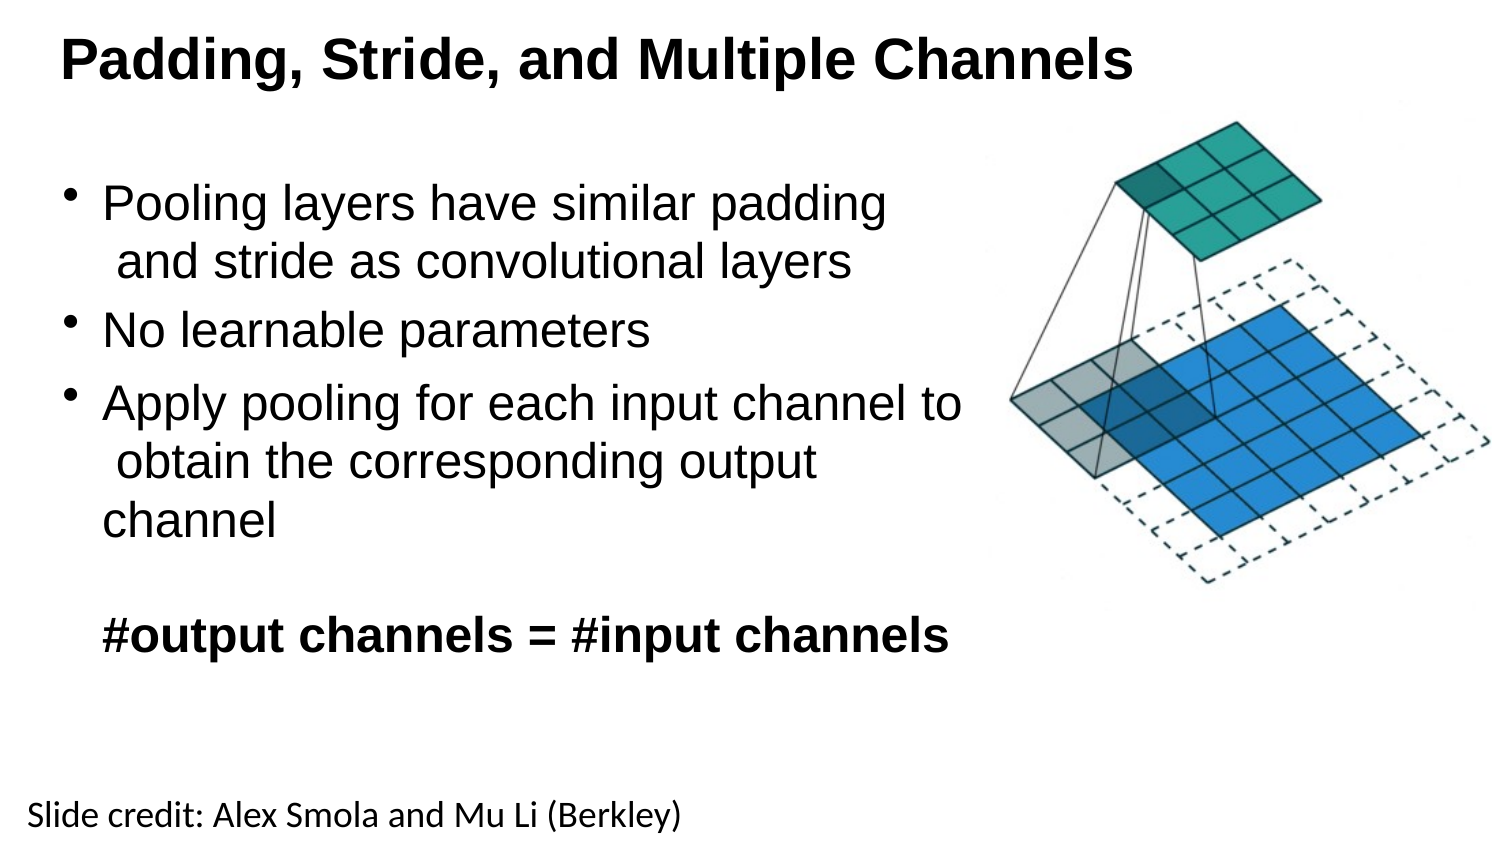

# Padding, Stride, and Multiple Channels

Pooling layers have similar padding  and stride as convolutional layers
No learnable parameters
Apply pooling for each input channel to  obtain the corresponding output  channel
#output channels = #input channels
Slide credit: Alex Smola and Mu Li (Berkley)